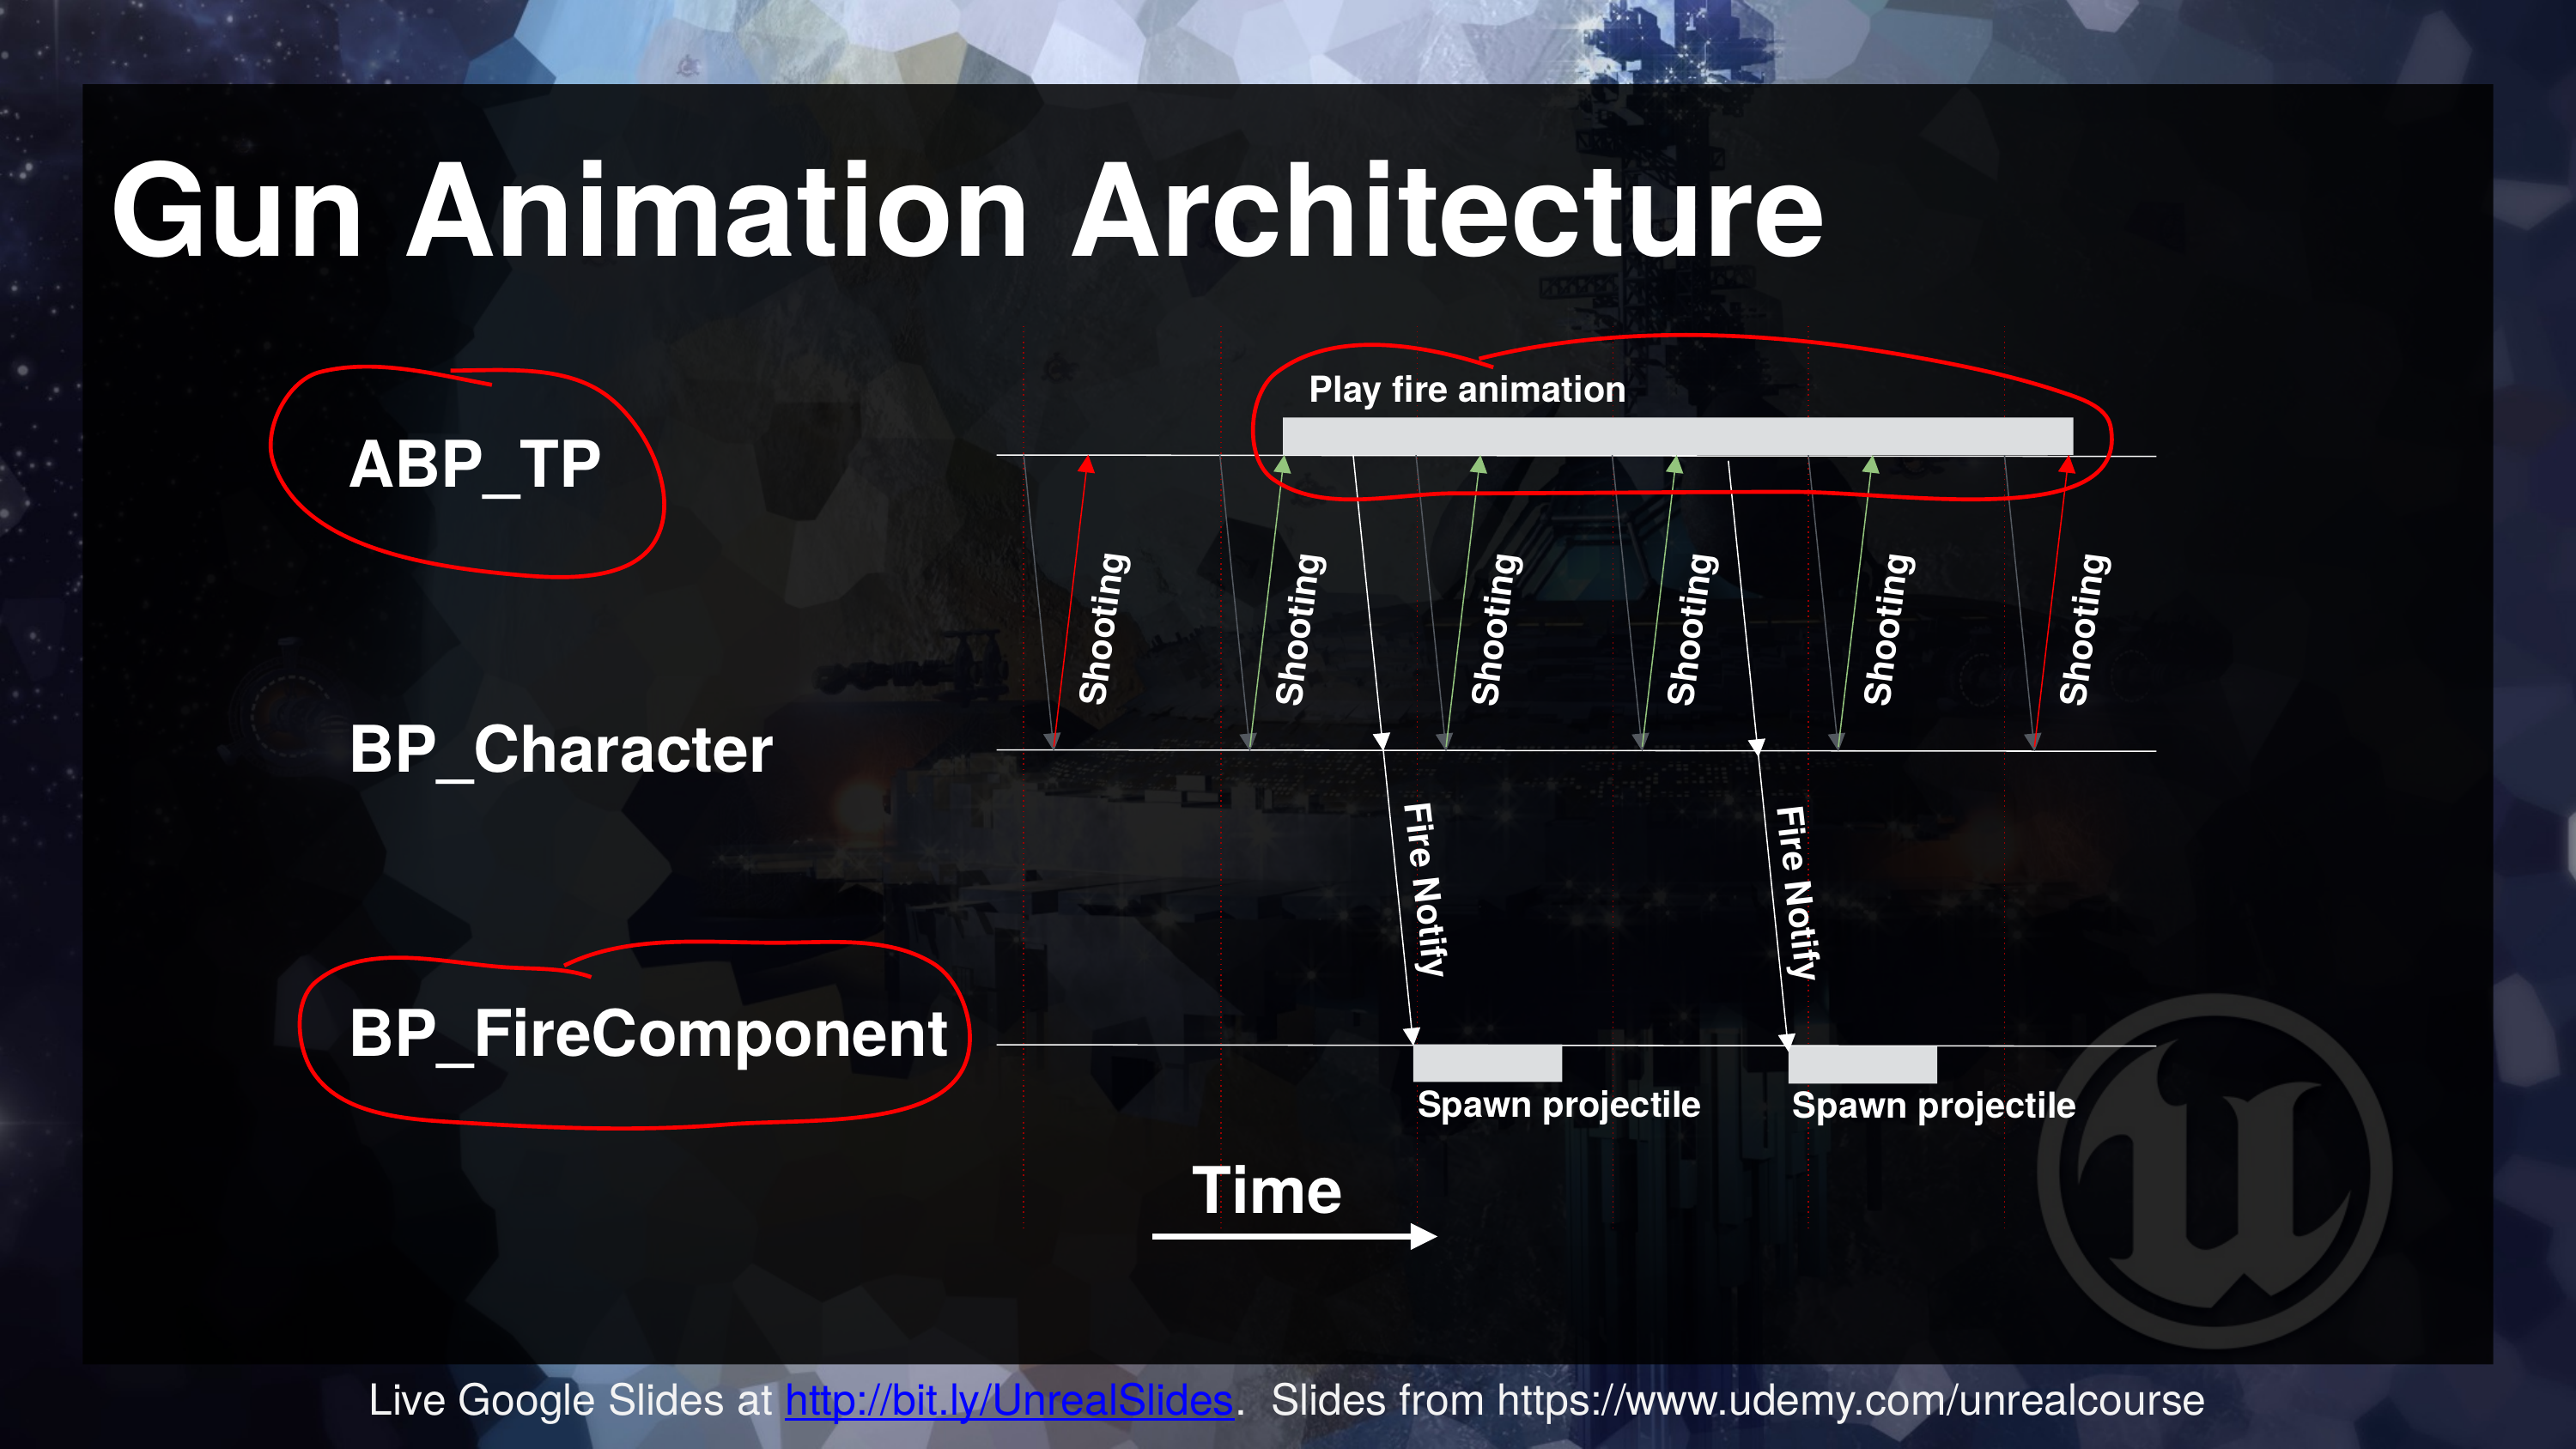

# Gun Animation Architecture

Play fire animation

ABP_TP

Shooting
Fire Notify
Shooting
Shooting
Shooting
Shooting
Shooting
Fire Notify
BP_Character

BP_FireComponent

Spawn projectile

Spawn projectile
Time